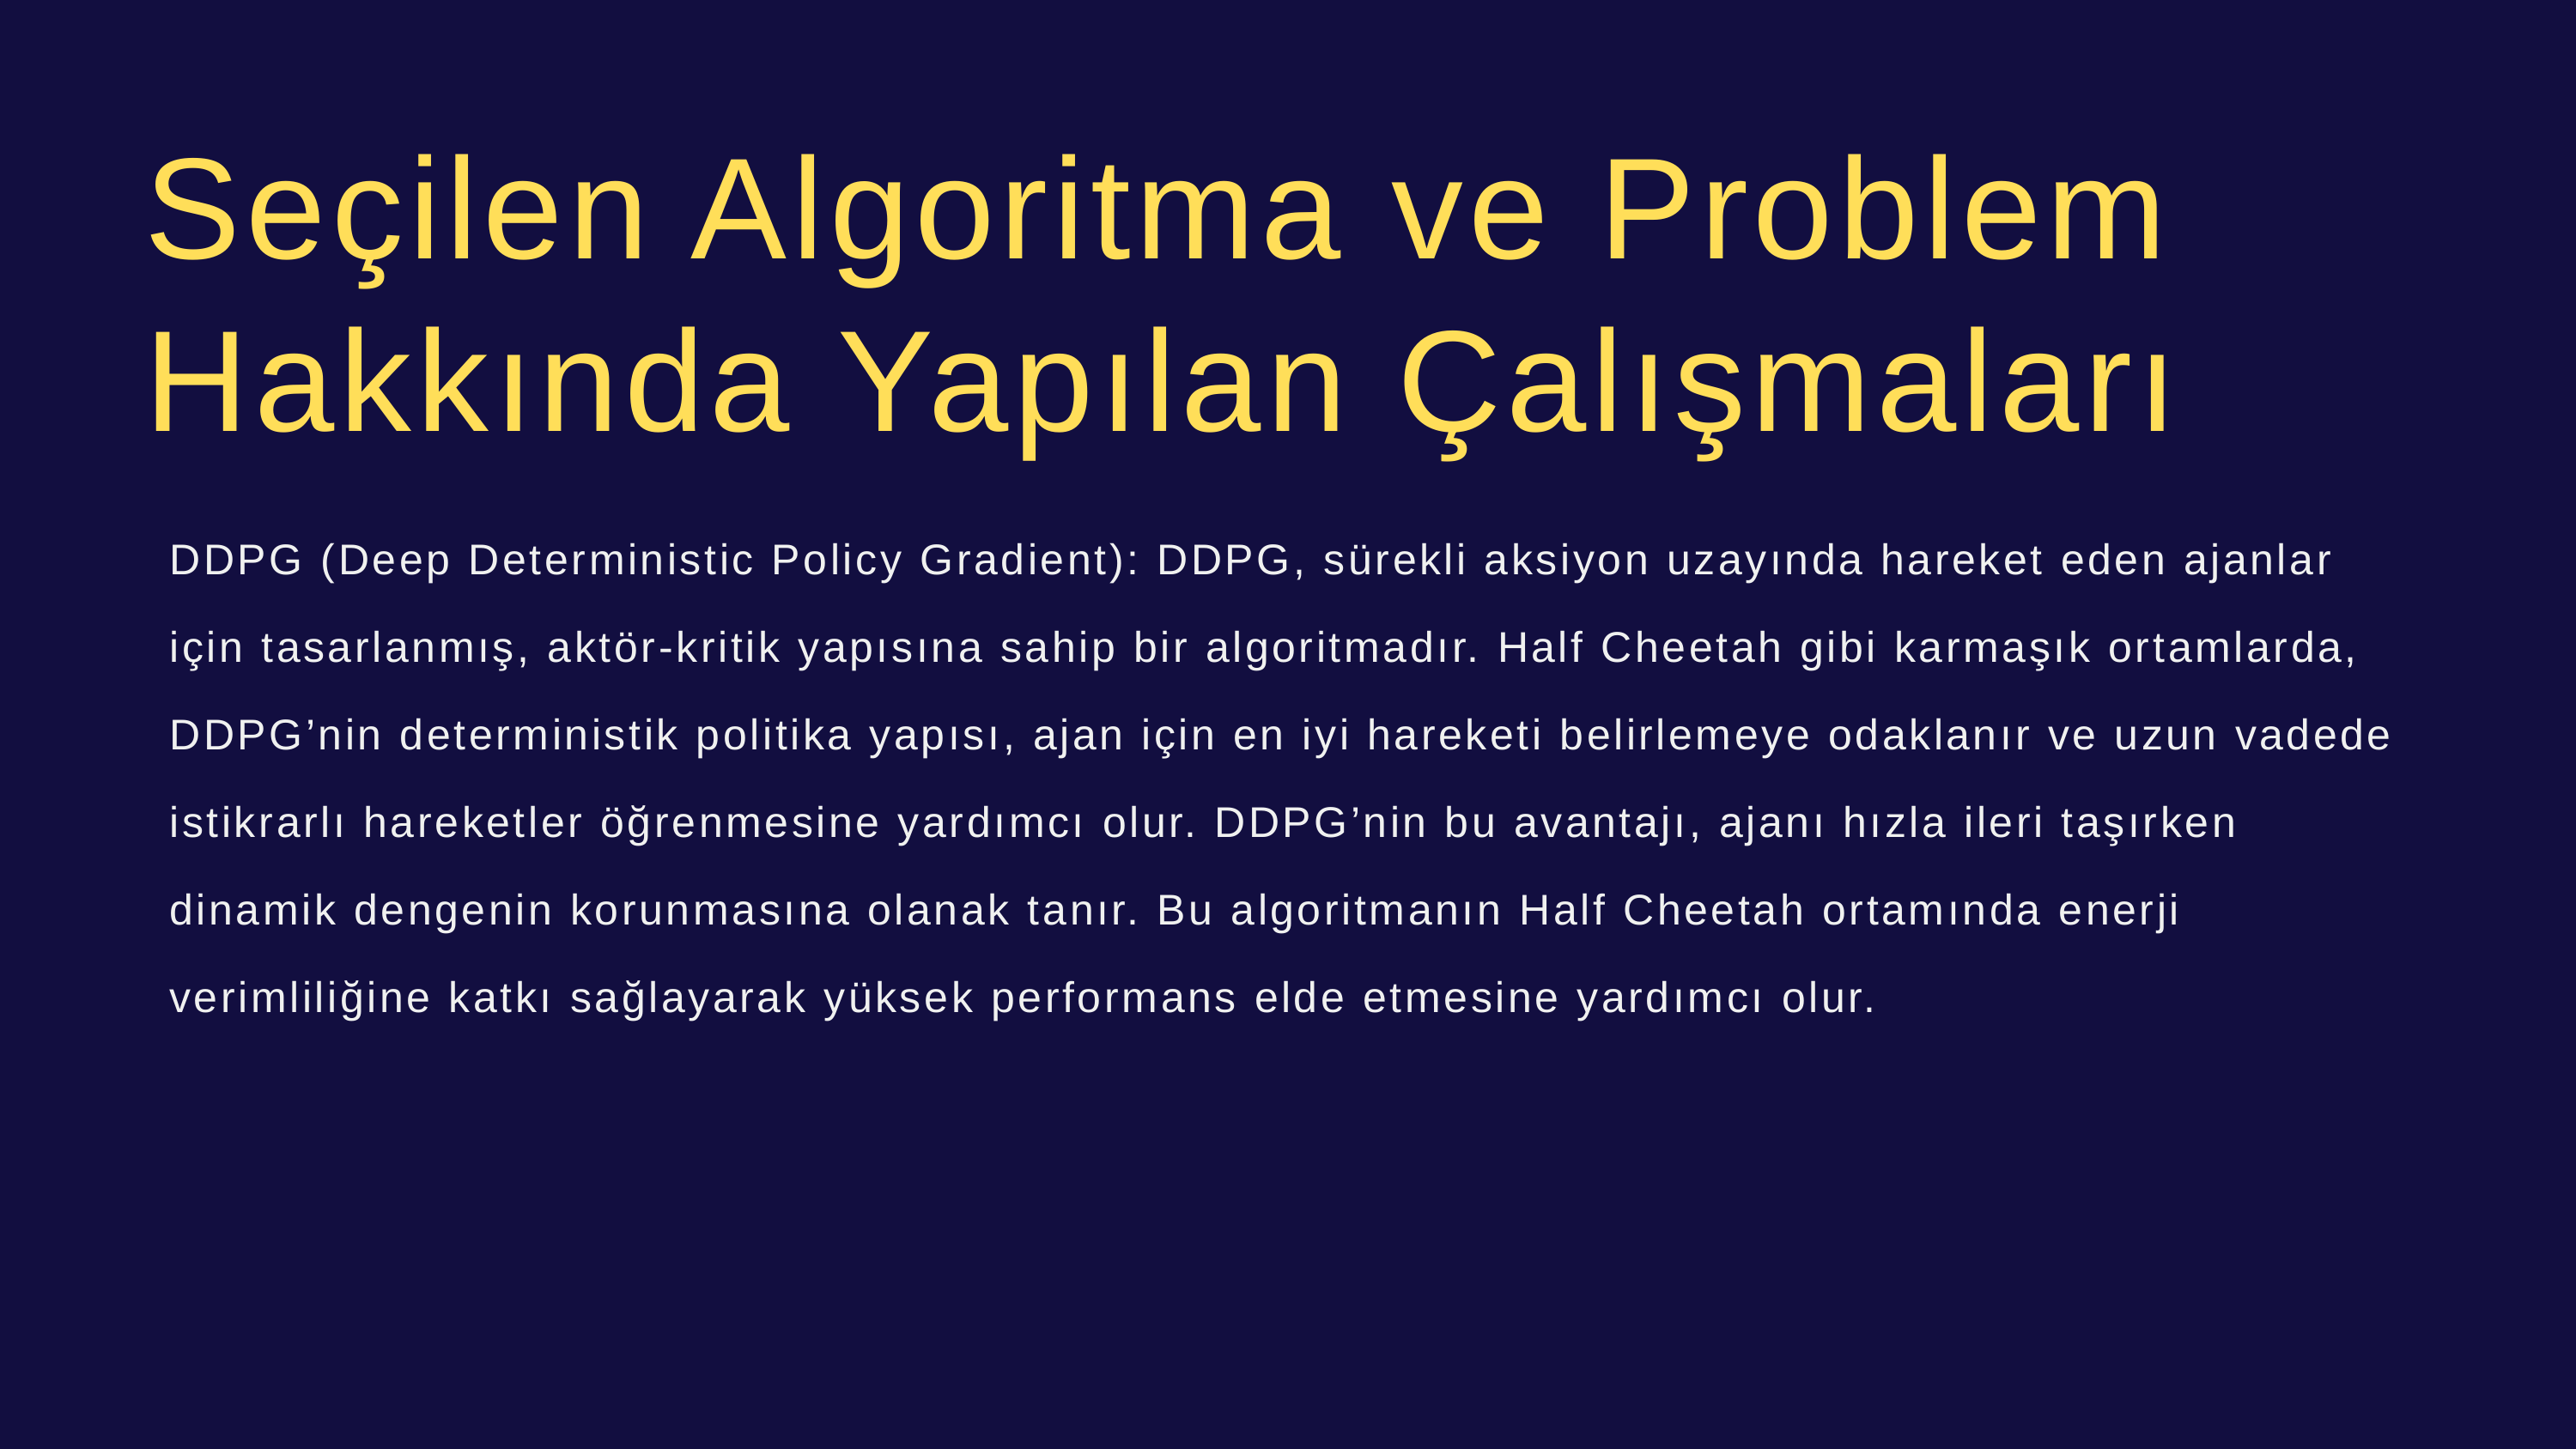

Seçilen Algoritma ve Problem Hakkında Yapılan Çalışmaları

DDPG (Deep Deterministic Policy Gradient): DDPG, sürekli aksiyon uzayında hareket eden ajanlar için tasarlanmış, aktör-kritik yapısına sahip bir algoritmadır. Half Cheetah gibi karmaşık ortamlarda, DDPG’nin deterministik politika yapısı, ajan için en iyi hareketi belirlemeye odaklanır ve uzun vadede istikrarlı hareketler öğrenmesine yardımcı olur. DDPG’nin bu avantajı, ajanı hızla ileri taşırken dinamik dengenin korunmasına olanak tanır. Bu algoritmanın Half Cheetah ortamında enerji verimliliğine katkı sağlayarak yüksek performans elde etmesine yardımcı olur.